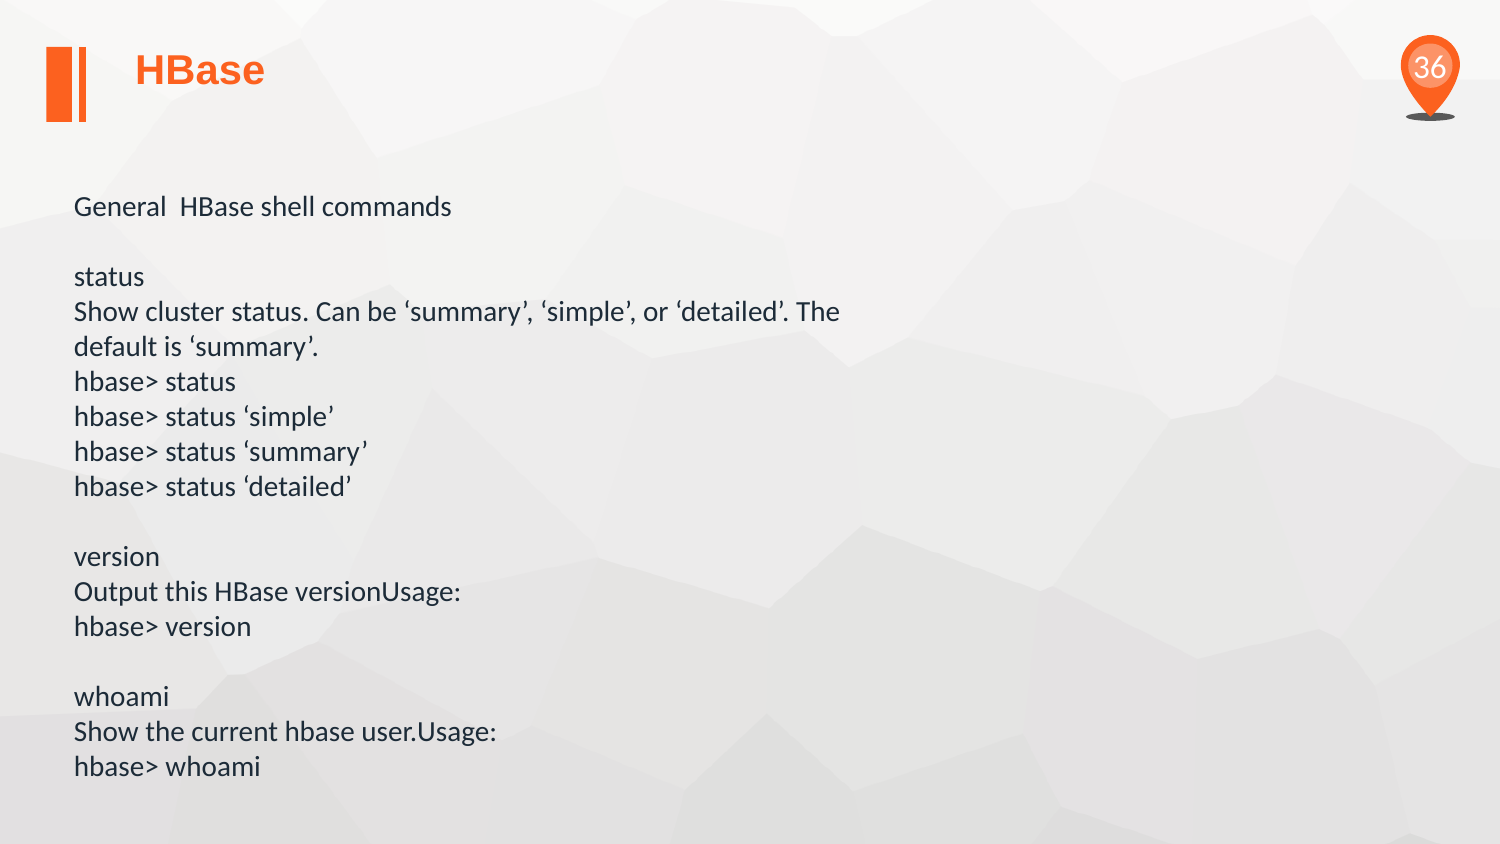

HBase
36

General  HBase shell commands

status
Show cluster status. Can be ‘summary’, ‘simple’, or ‘detailed’. The
default is ‘summary’.
hbase> status
hbase> status ‘simple’
hbase> status ‘summary’
hbase> status ‘detailed’

version
Output this HBase versionUsage:
hbase> version

whoami
Show the current hbase user.Usage:
hbase> whoami